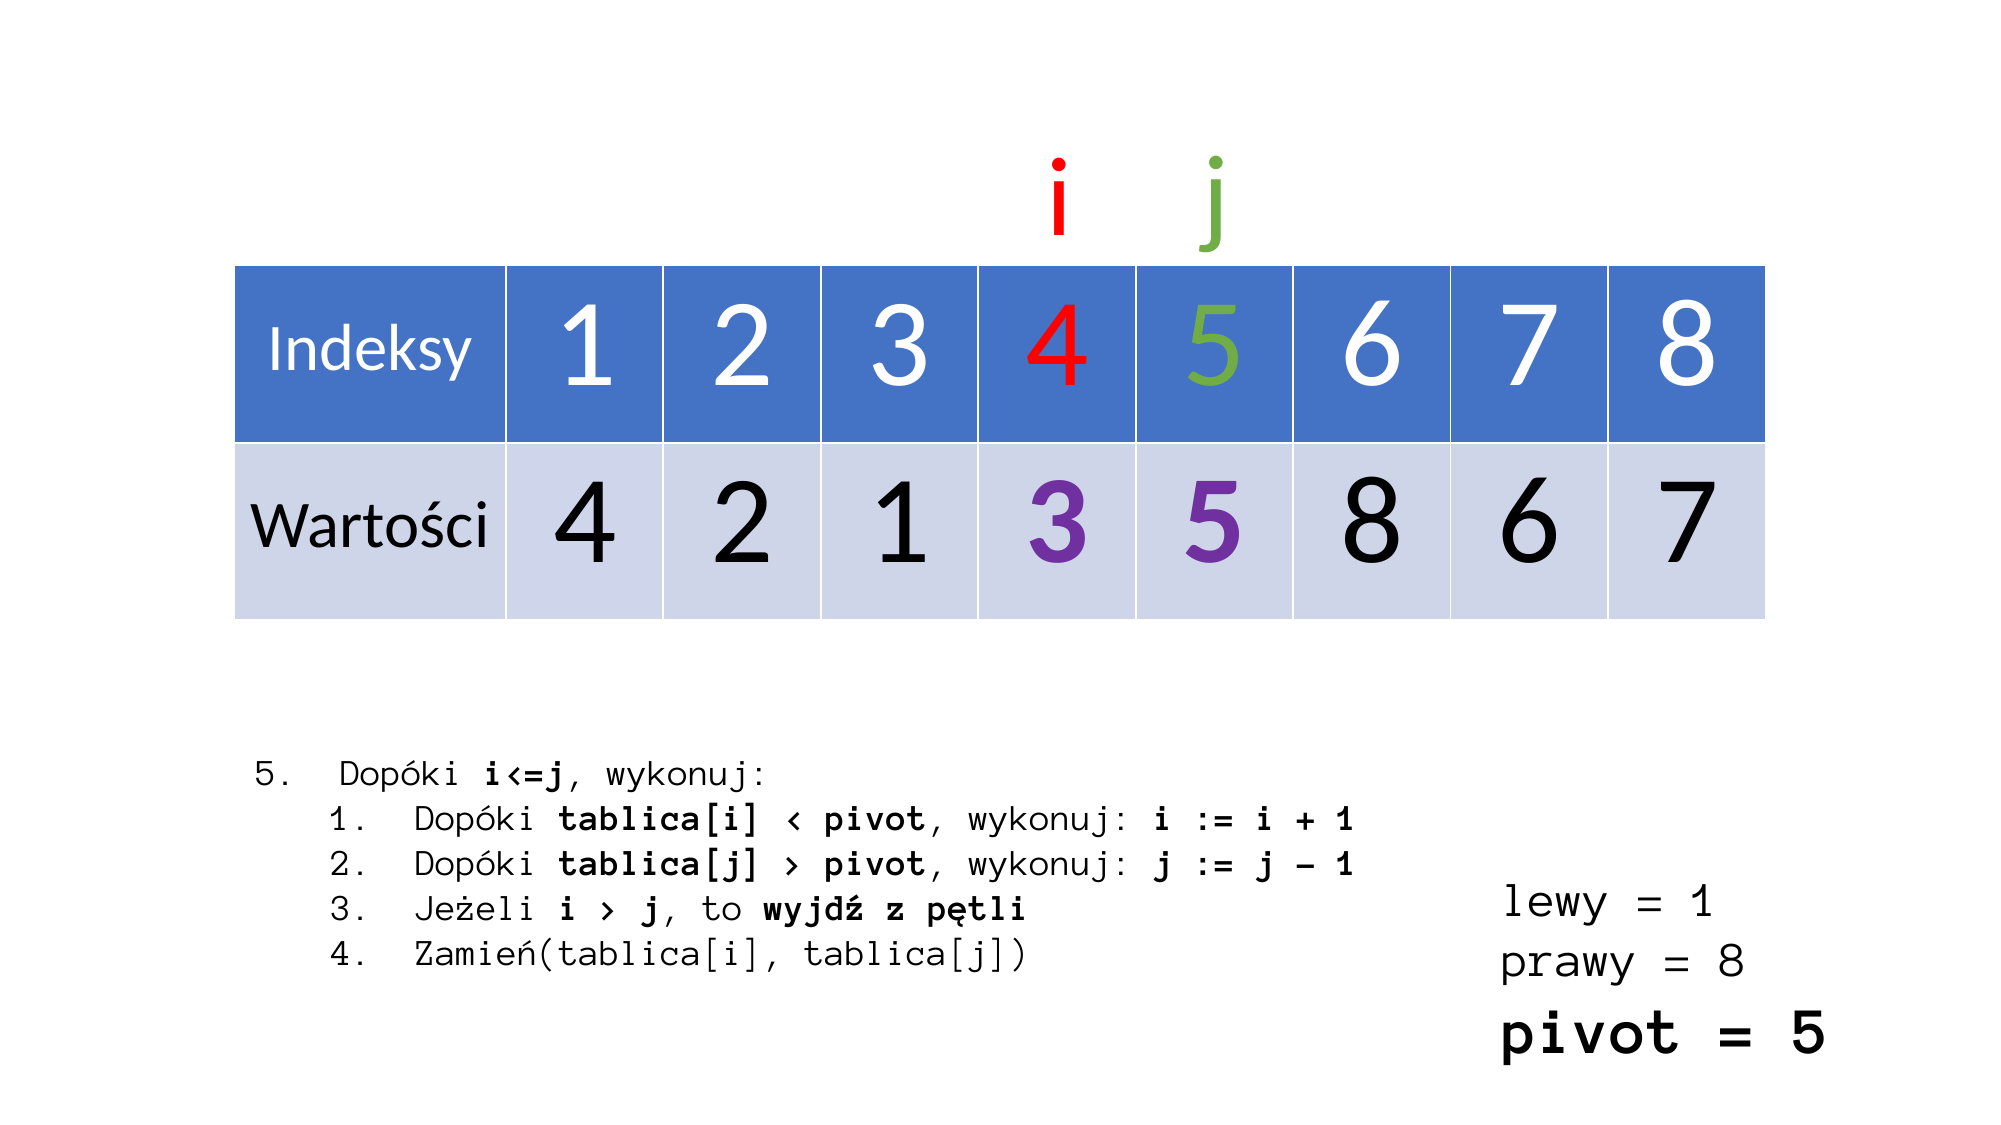

j
i
| Indeksy | 1 | 2 | 3 | 4 | 5 | 6 | 7 | 8 |
| --- | --- | --- | --- | --- | --- | --- | --- | --- |
| Wartości | 4 | 2 | 1 | 3 | 5 | 8 | 6 | 7 |
Dopóki i<=j, wykonuj:
Dopóki tablica[i] < pivot, wykonuj: i := i + 1
Dopóki tablica[j] > pivot, wykonuj: j := j – 1
Jeżeli i > j, to wyjdź z pętli
Zamień(tablica[i], tablica[j])
i := i + 1
j := j - 1

lewy = 1
prawy = 8
pivot = 5